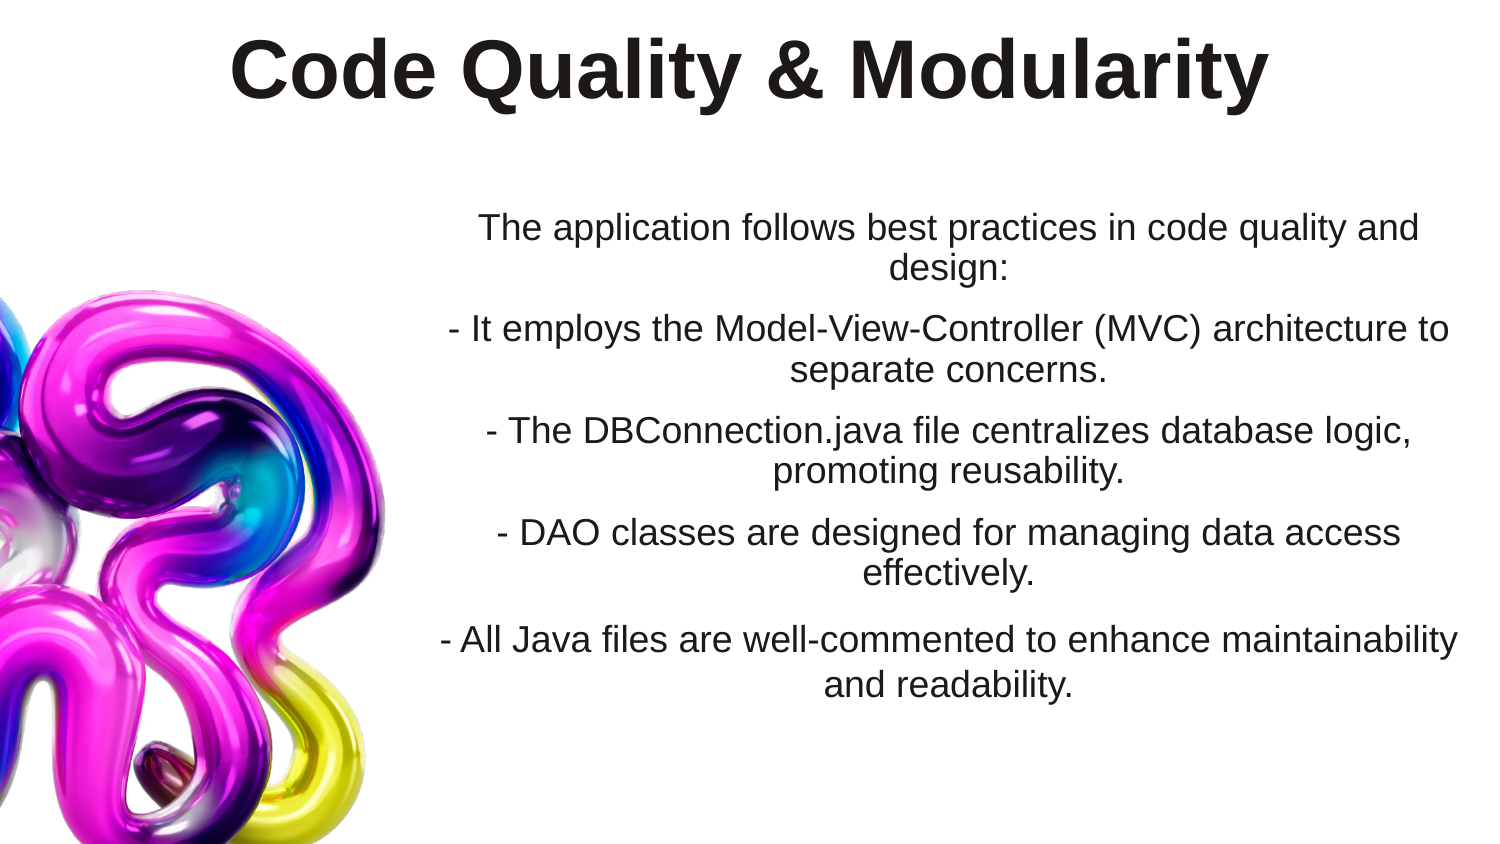

# Code Quality & Modularity
The application follows best practices in code quality and design:
- It employs the Model-View-Controller (MVC) architecture to separate concerns.
- The DBConnection.java file centralizes database logic, promoting reusability.
- DAO classes are designed for managing data access effectively.
- All Java files are well-commented to enhance maintainability and readability.